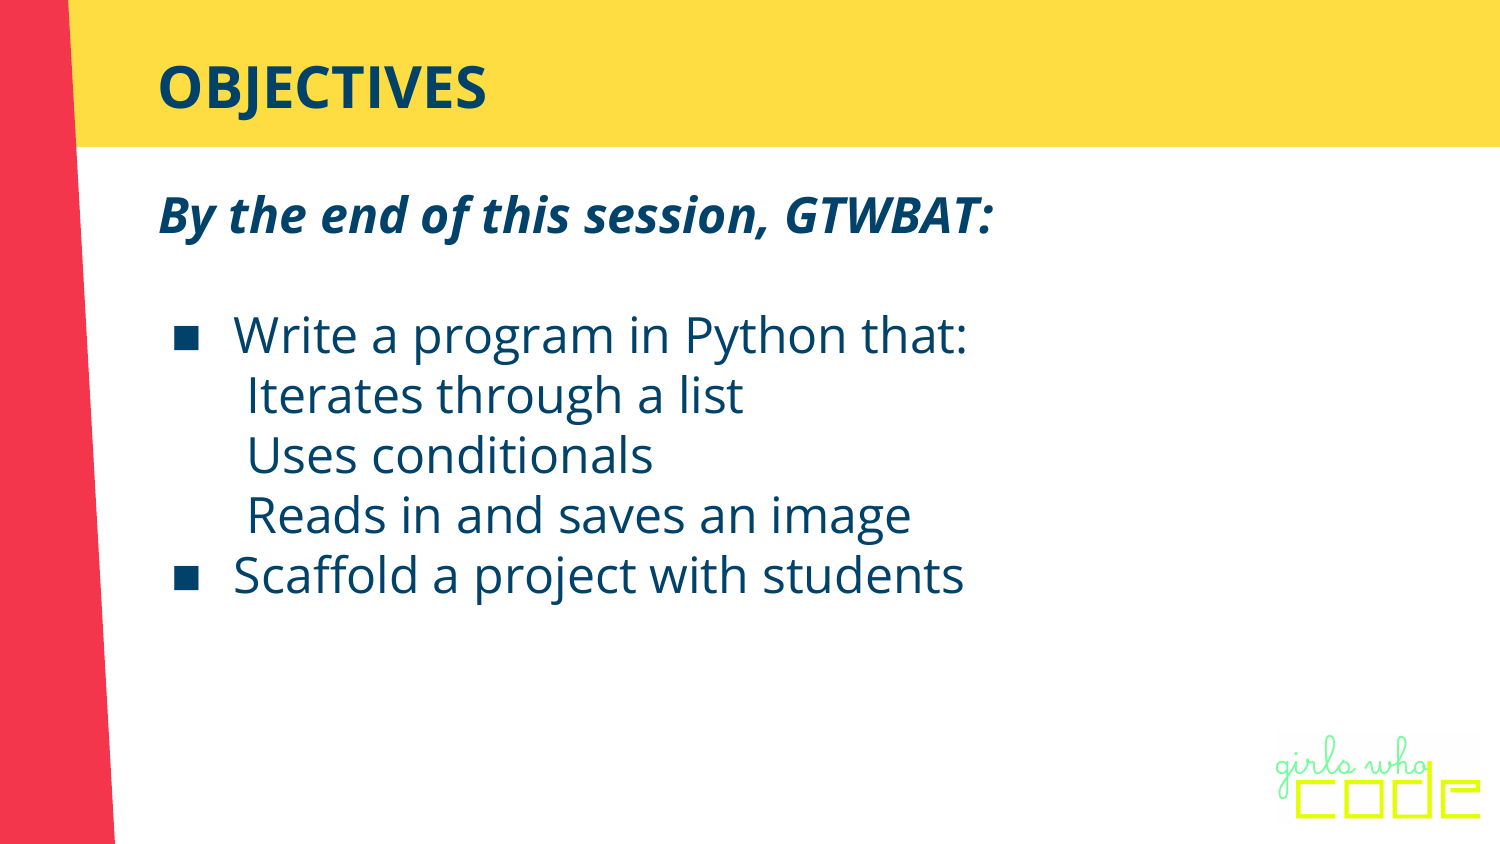

# OBJECTIVES
By the end of this session, GTWBAT:

Write a program in Python that:
Iterates through a list
Uses conditionals
Reads in and saves an image
Scaffold a project with students